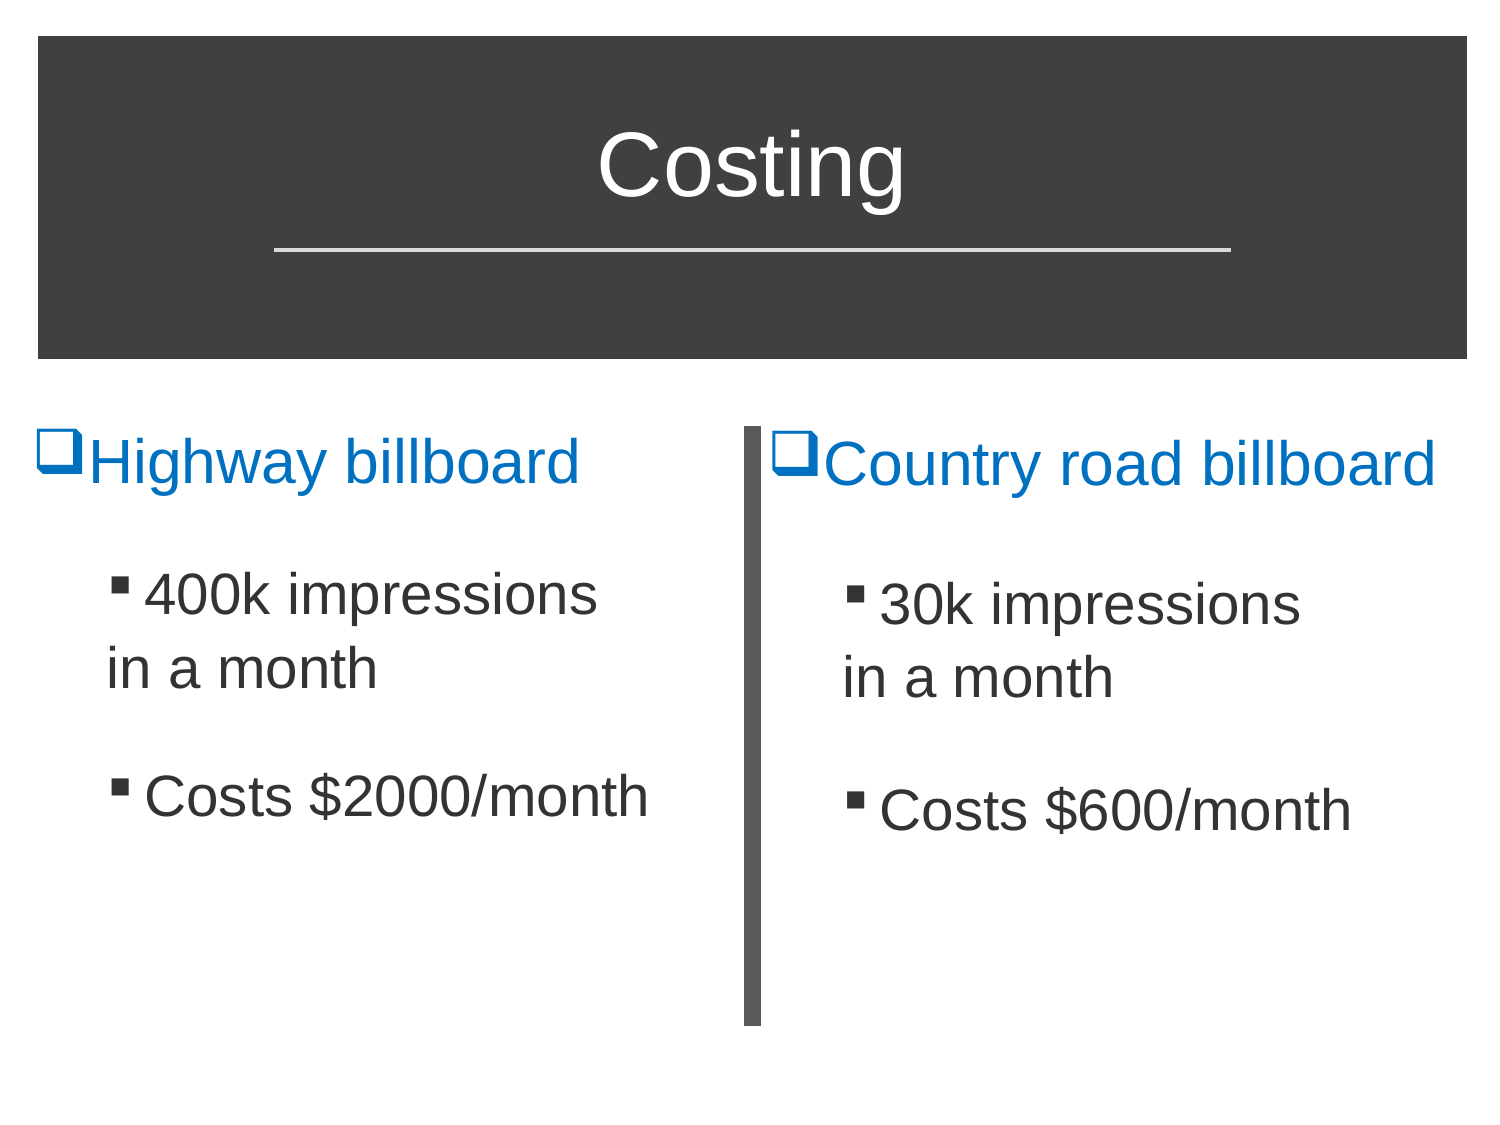

# Costing
Highway billboard

400k impressions
in a month

Costs $2000/month

Country road billboard

30k impressions
in a month

Costs $600/month